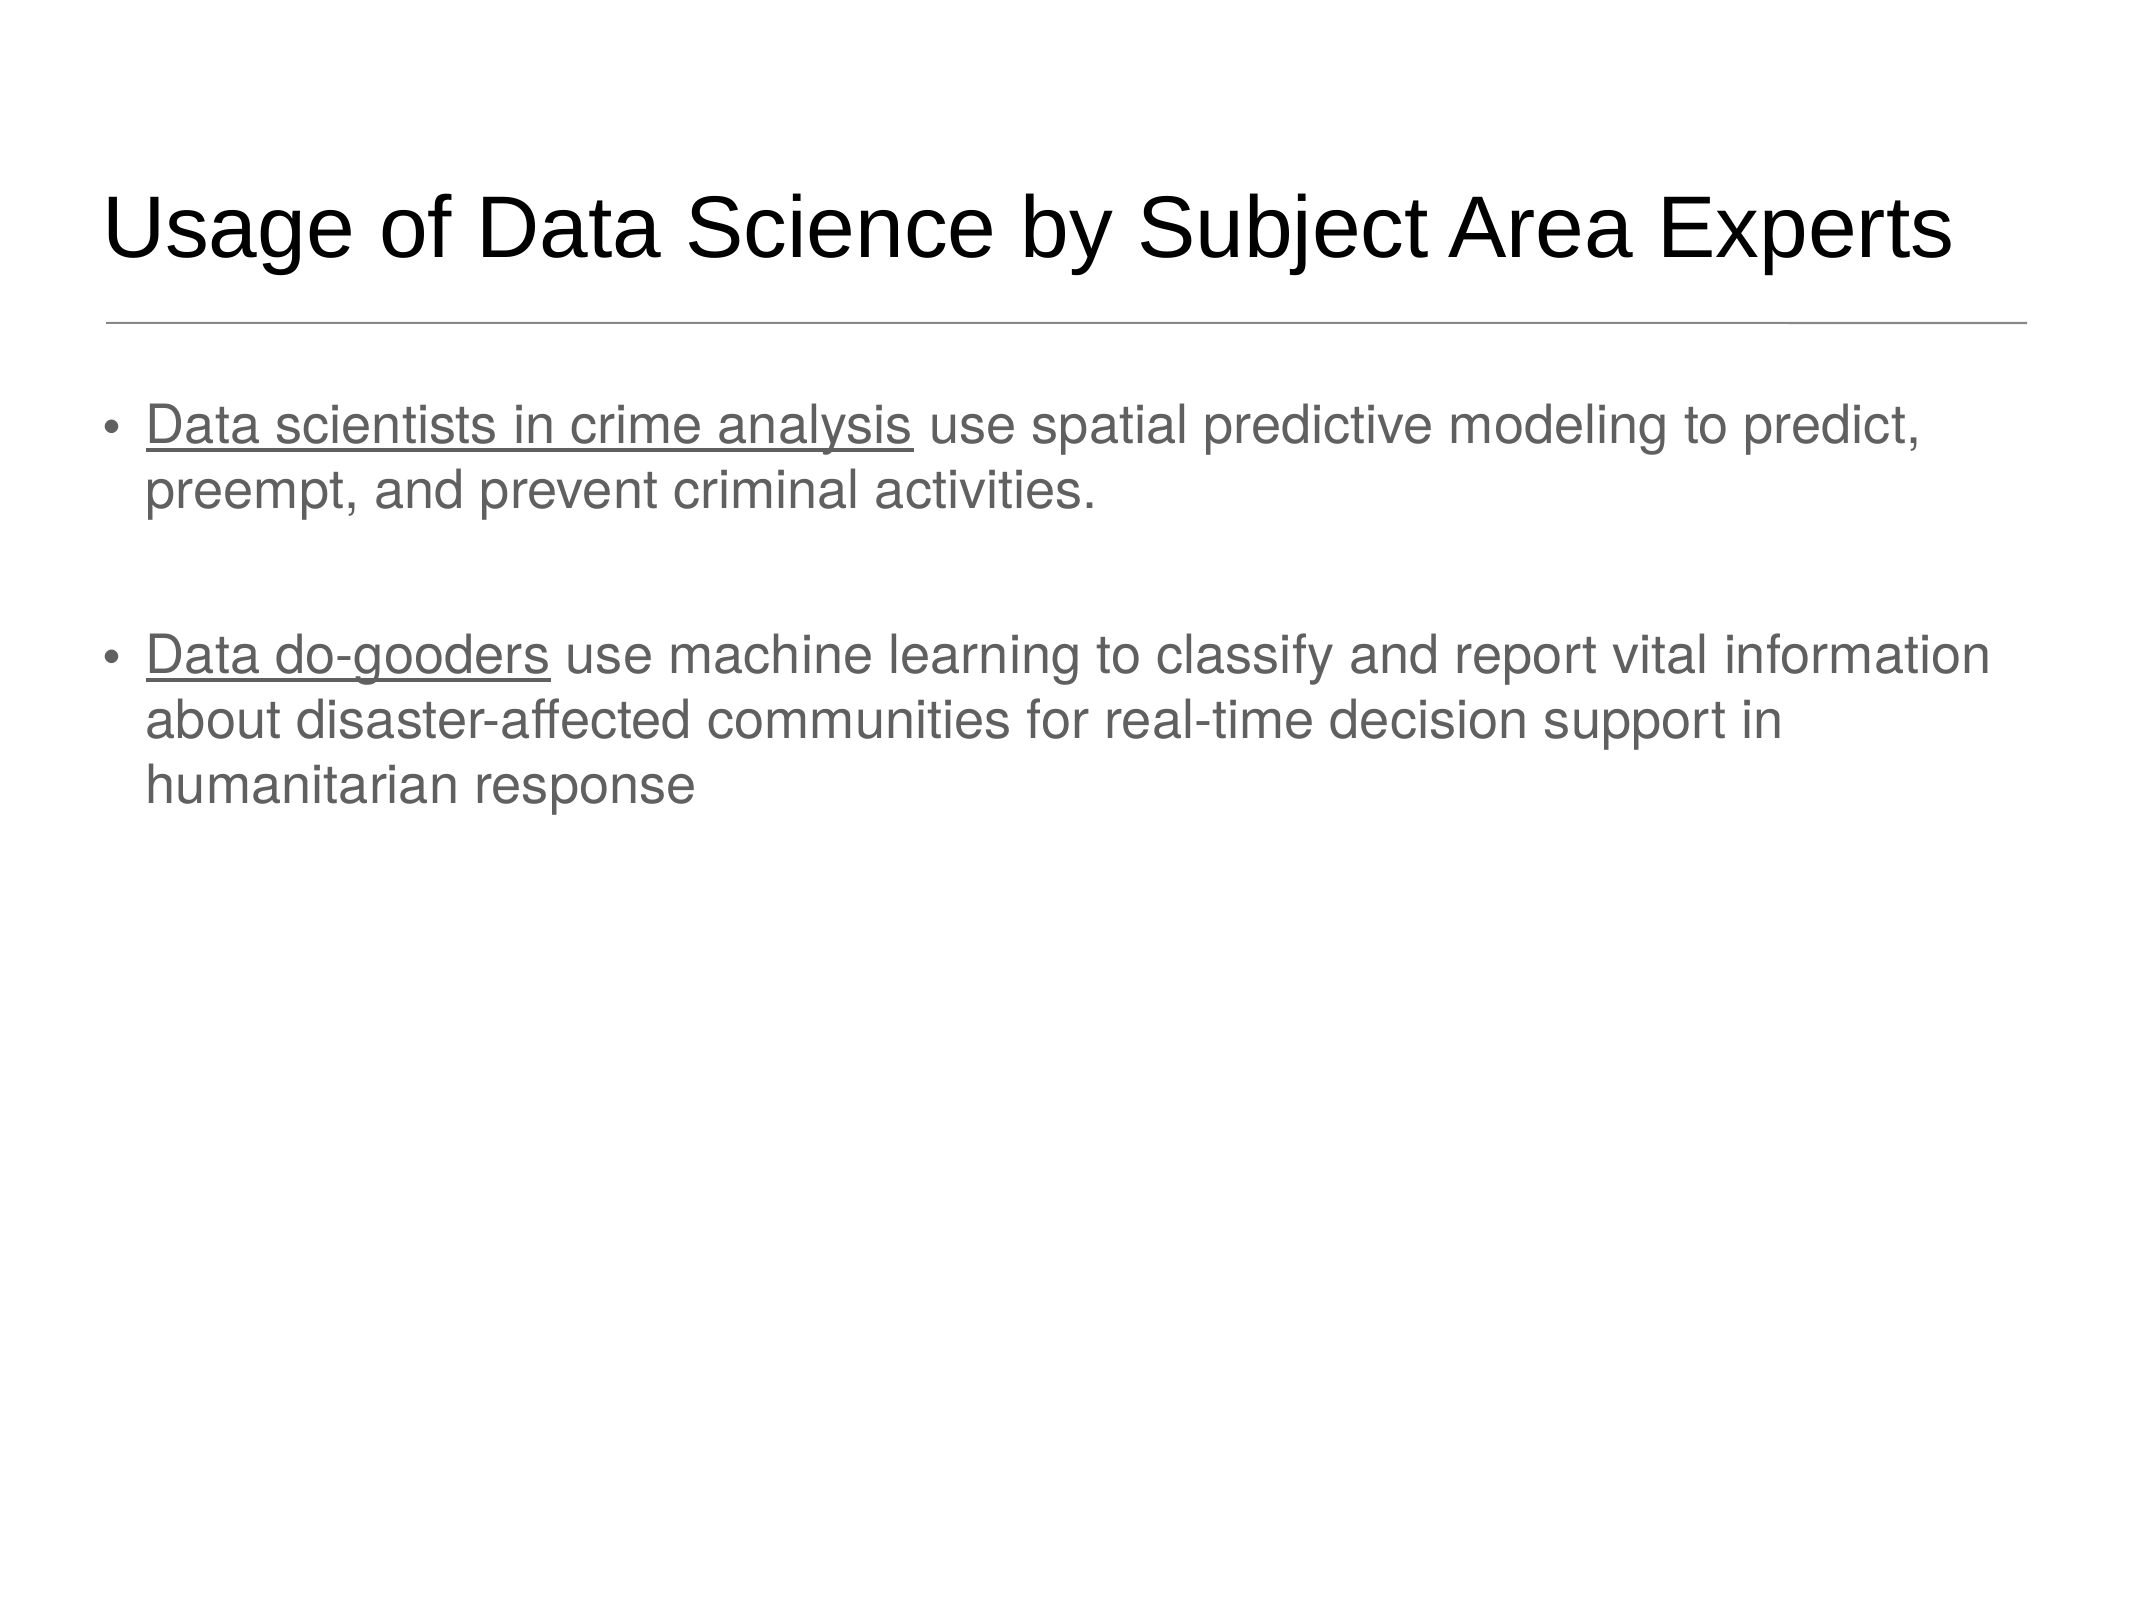

# Usage of Data Science by Subject Area Experts
Data scientists in crime analysis use spatial predictive modeling to predict, preempt, and prevent criminal activities.
Data do-gooders use machine learning to classify and report vital information about disaster-affected communities for real-time decision support in humanitarian response